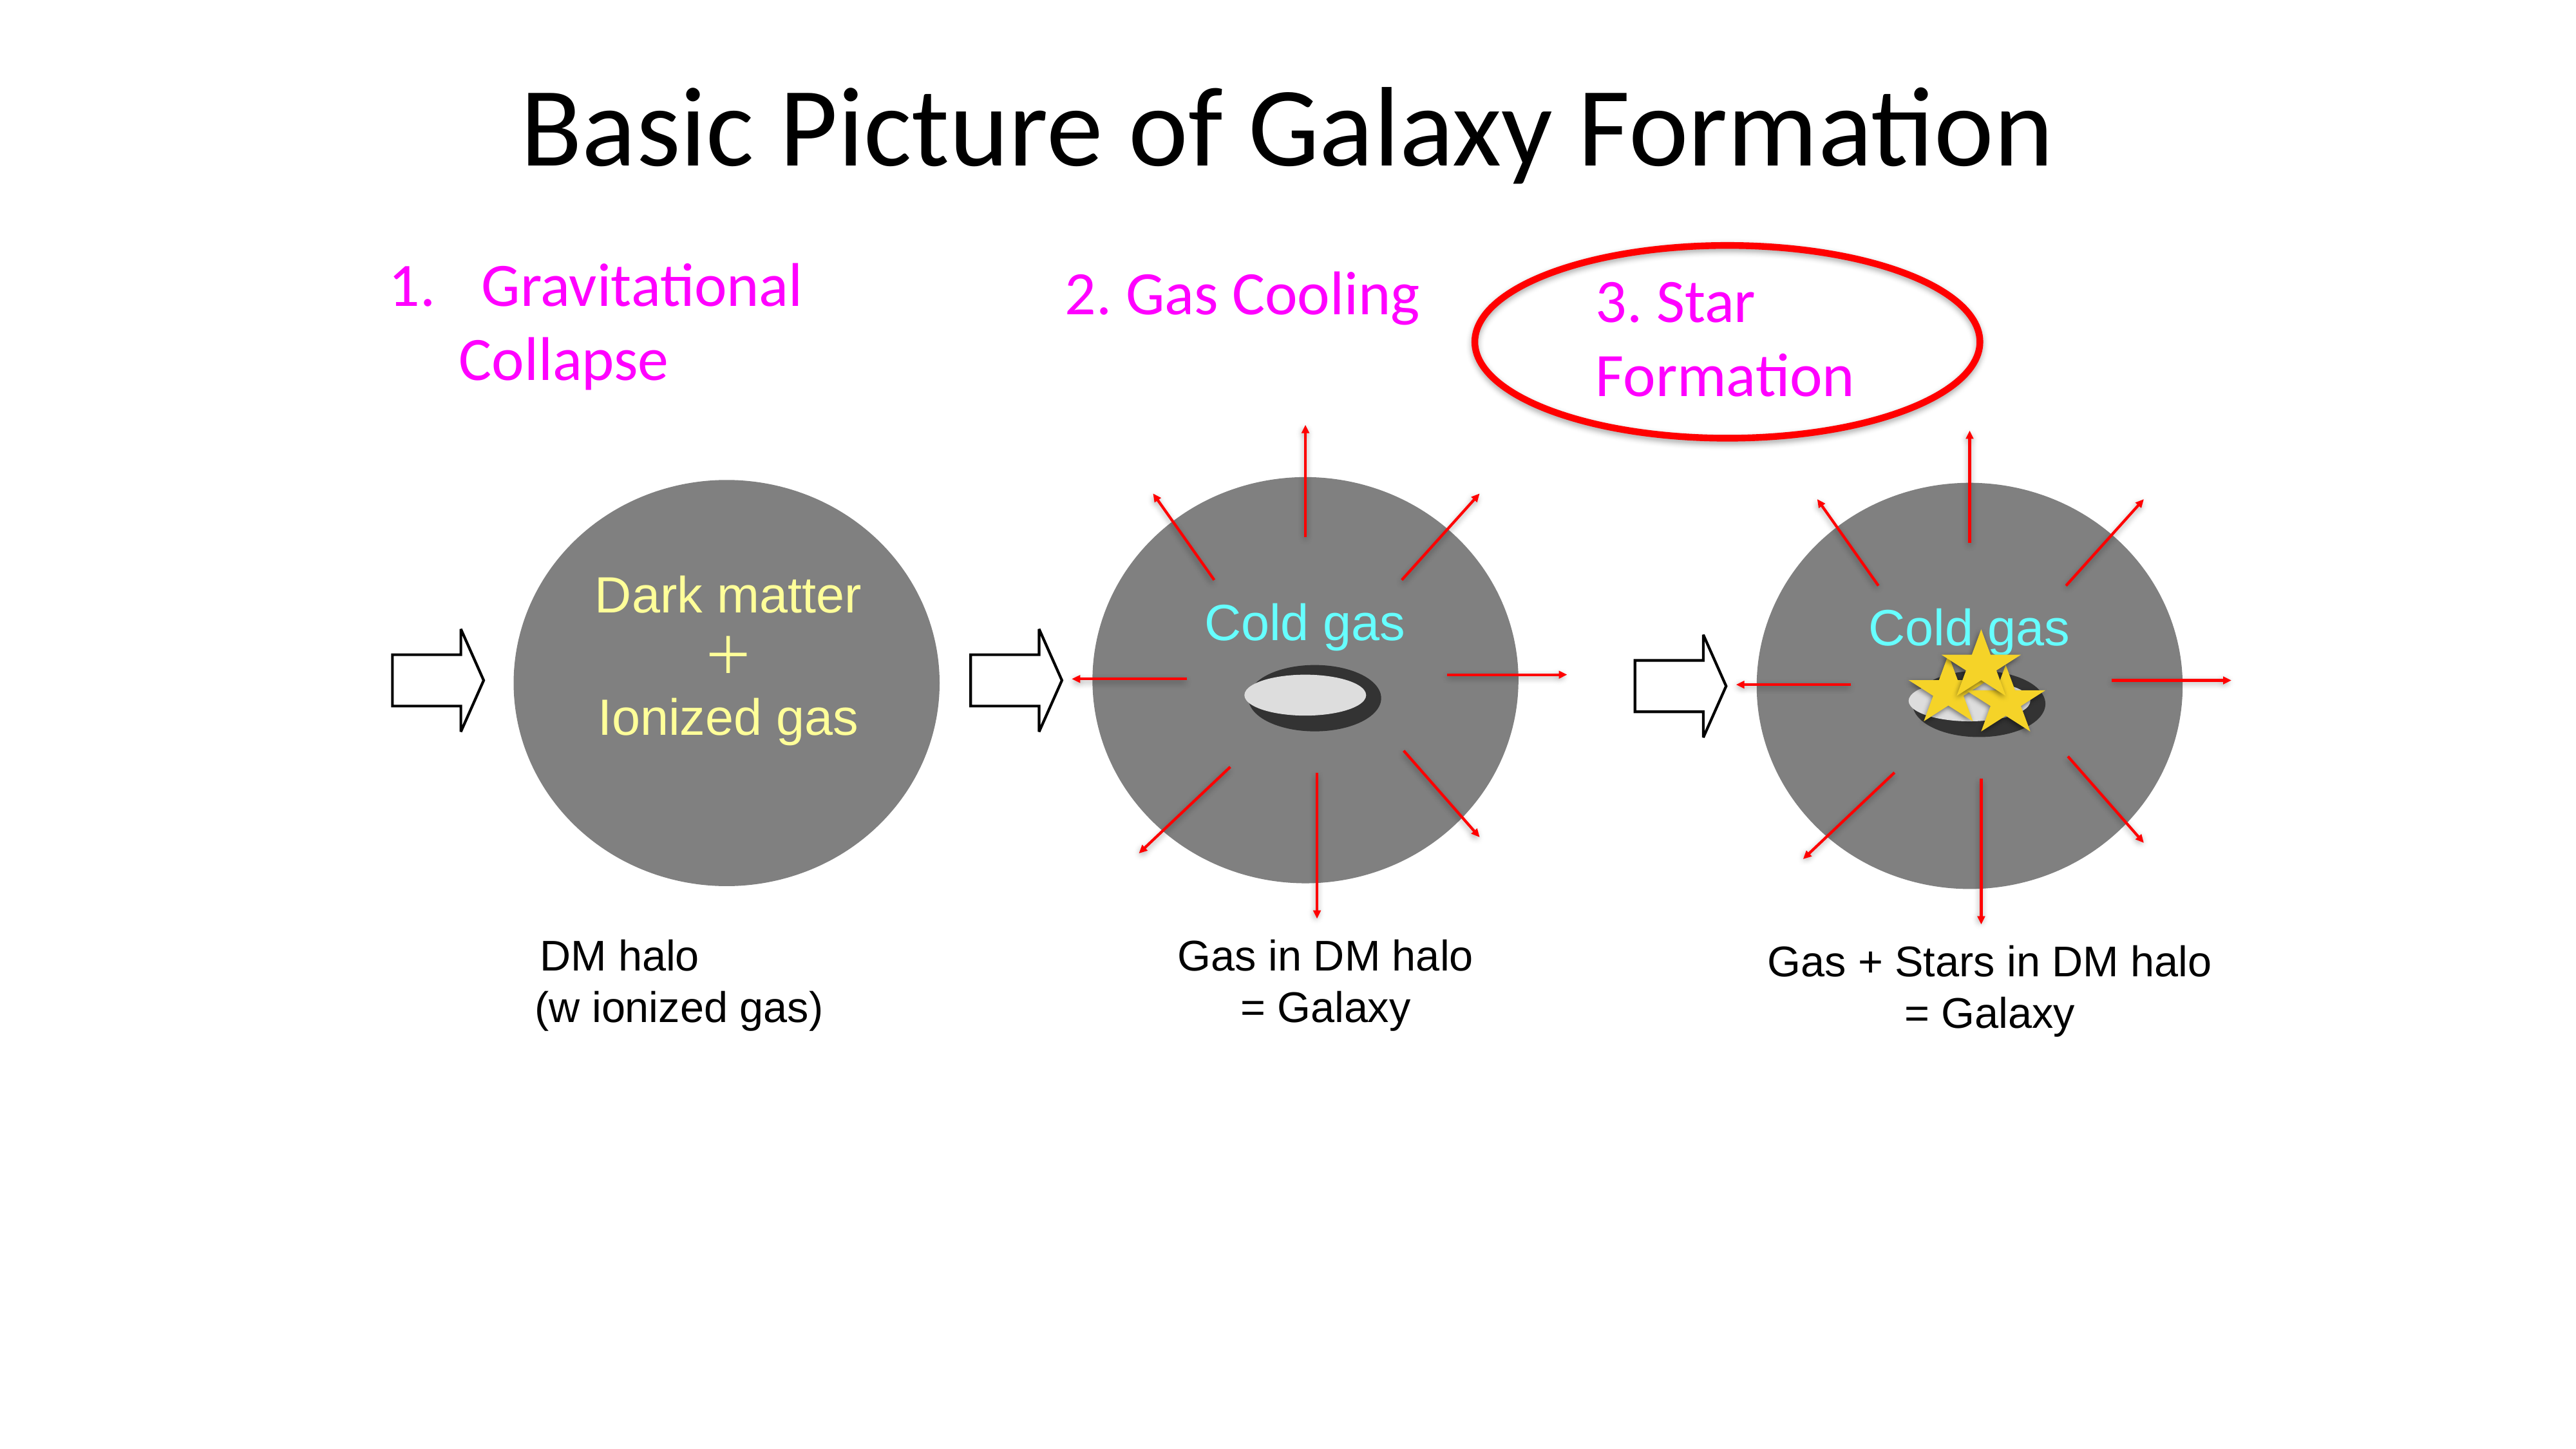

# Basic Picture of Galaxy Formation
Gravitational
     Collapse
2. Gas Cooling

3. Star Formation

Dark matter
＋
Ionized gas
Cold gas
Cold gas

Gas in DM halo
= Galaxy
   DM halo
(w ionized gas)
Gas + Stars in DM halo
= Galaxy
Galaxy formation = Dark halo formation + Star-formation (K. Shimasaku)